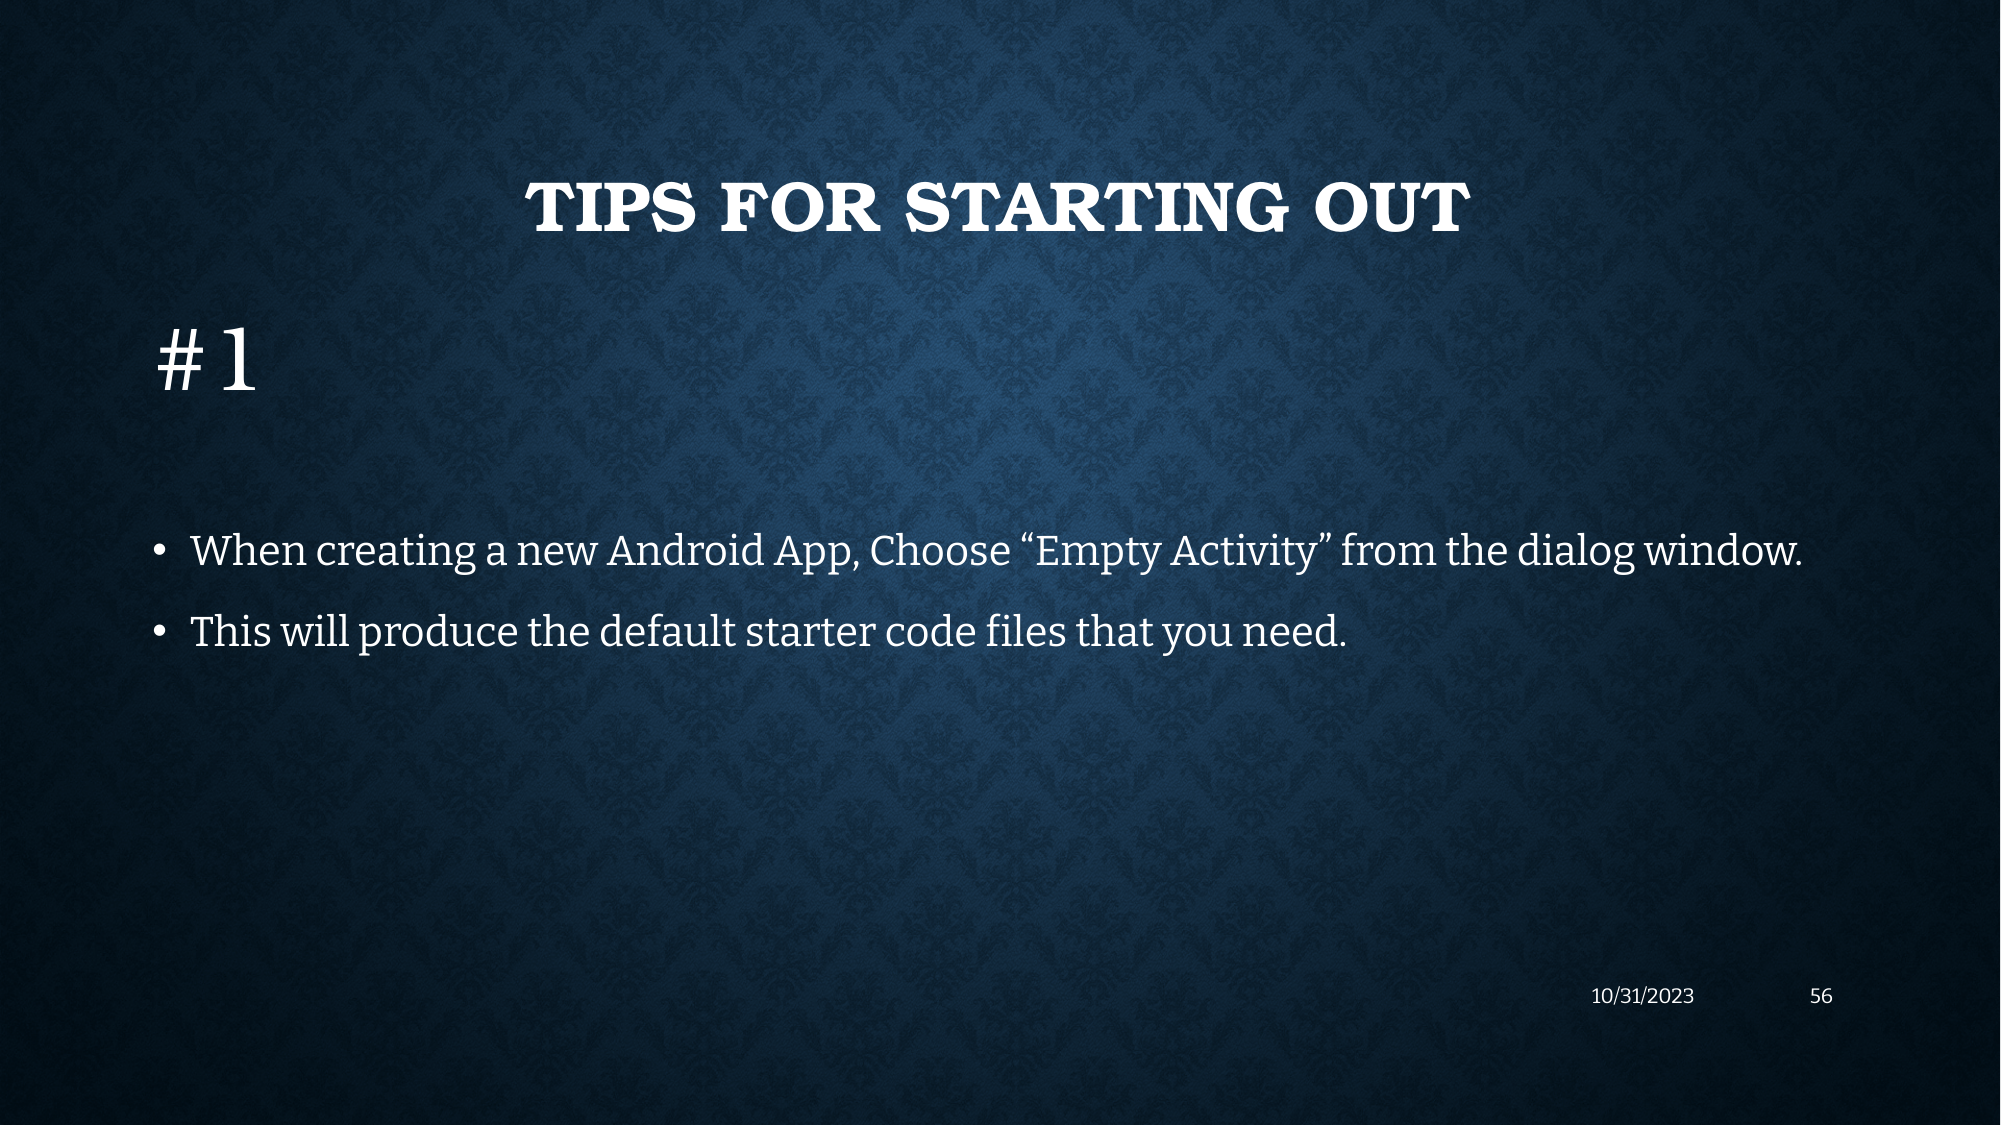

# Tips for Starting Out
#1
When creating a new Android App, Choose “Empty Activity” from the dialog window.
This will produce the default starter code files that you need.
10/31/2023
56